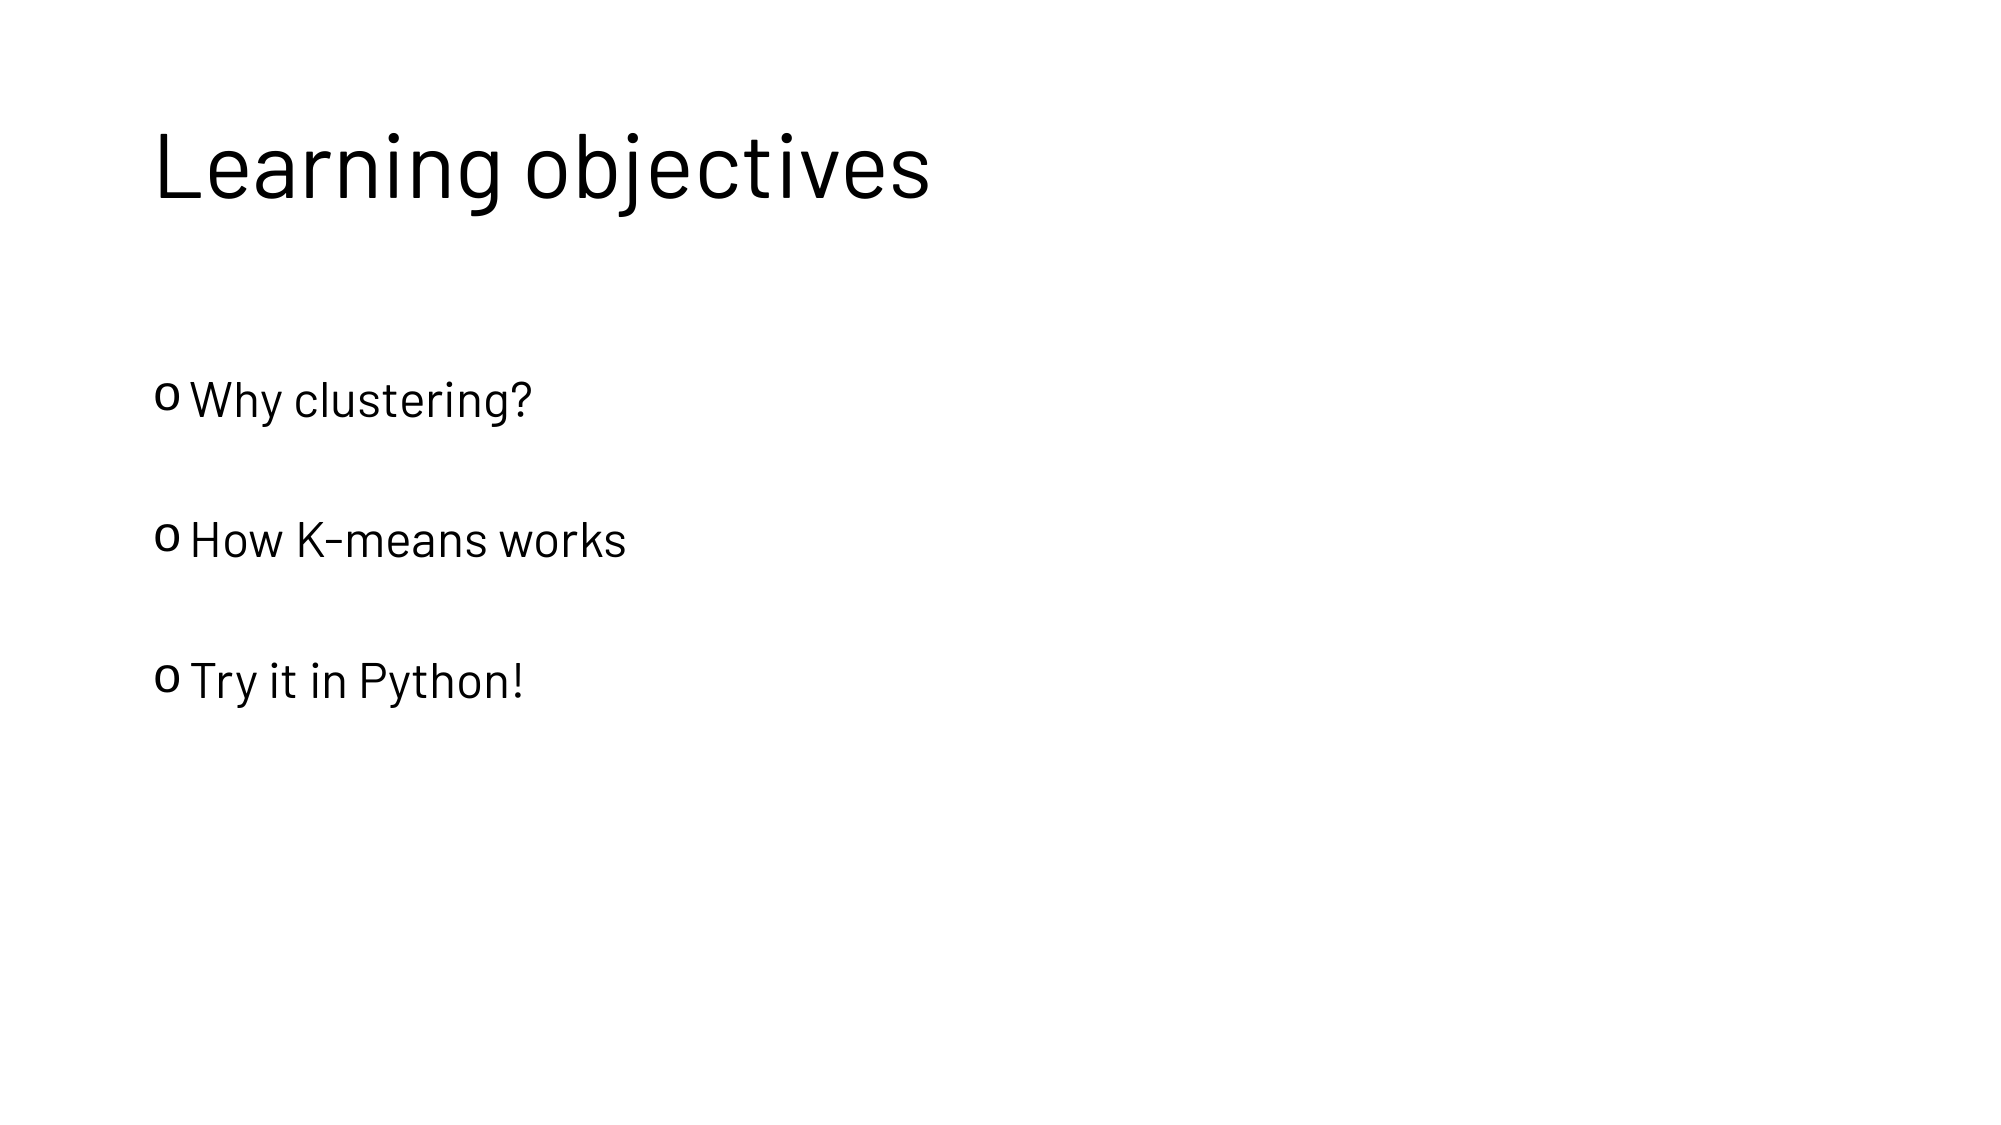

# Learning objectives
Why clustering?
How K-means works
Try it in Python!